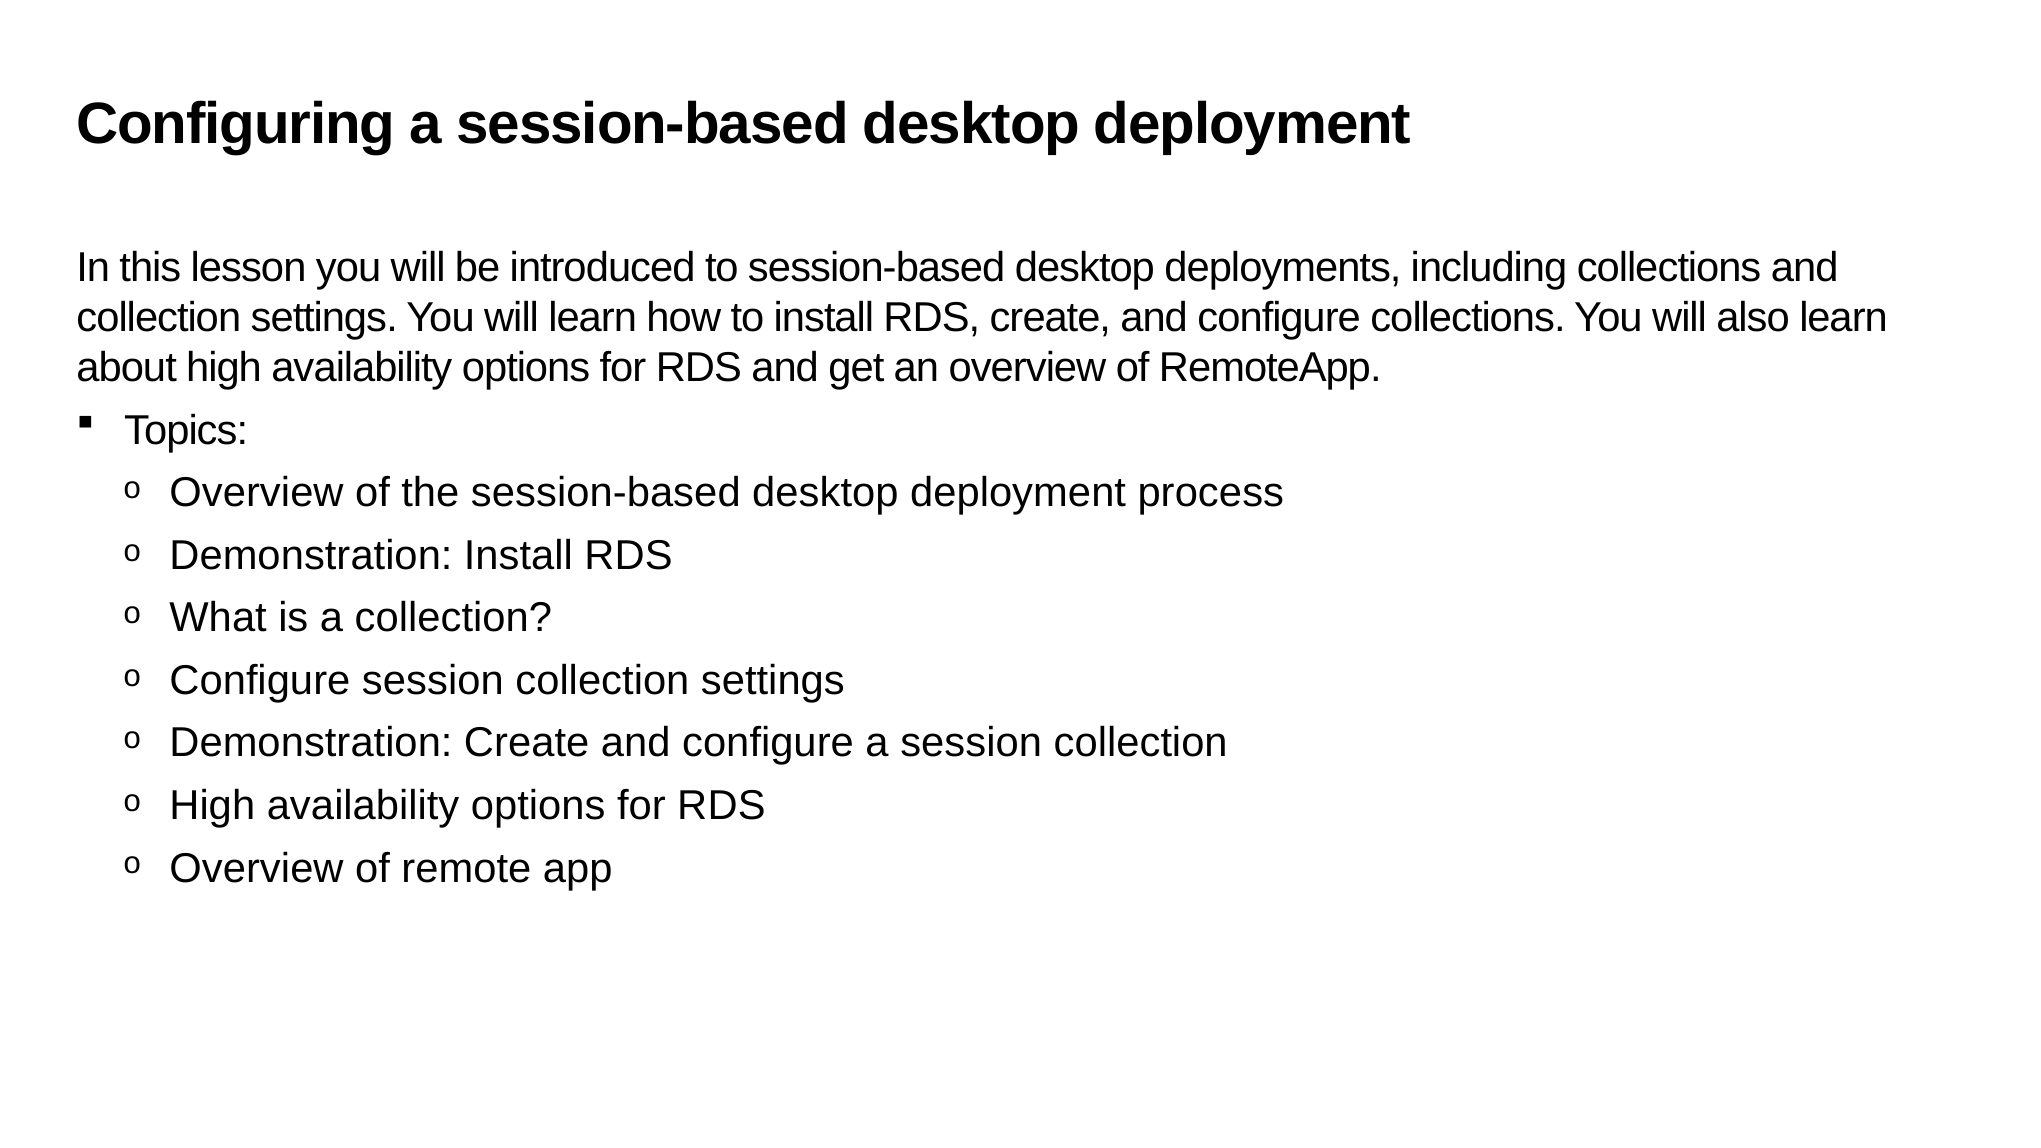

# Configuring a session-based desktop deployment
In this lesson you will be introduced to session-based desktop deployments, including collections and collection settings. You will learn how to install RDS, create, and configure collections. You will also learn about high availability options for RDS and get an overview of RemoteApp.
Topics:
Overview of the session-based desktop deployment process
Demonstration: Install RDS
What is a collection?
Configure session collection settings
Demonstration: Create and configure a session collection
High availability options for RDS
Overview of remote app